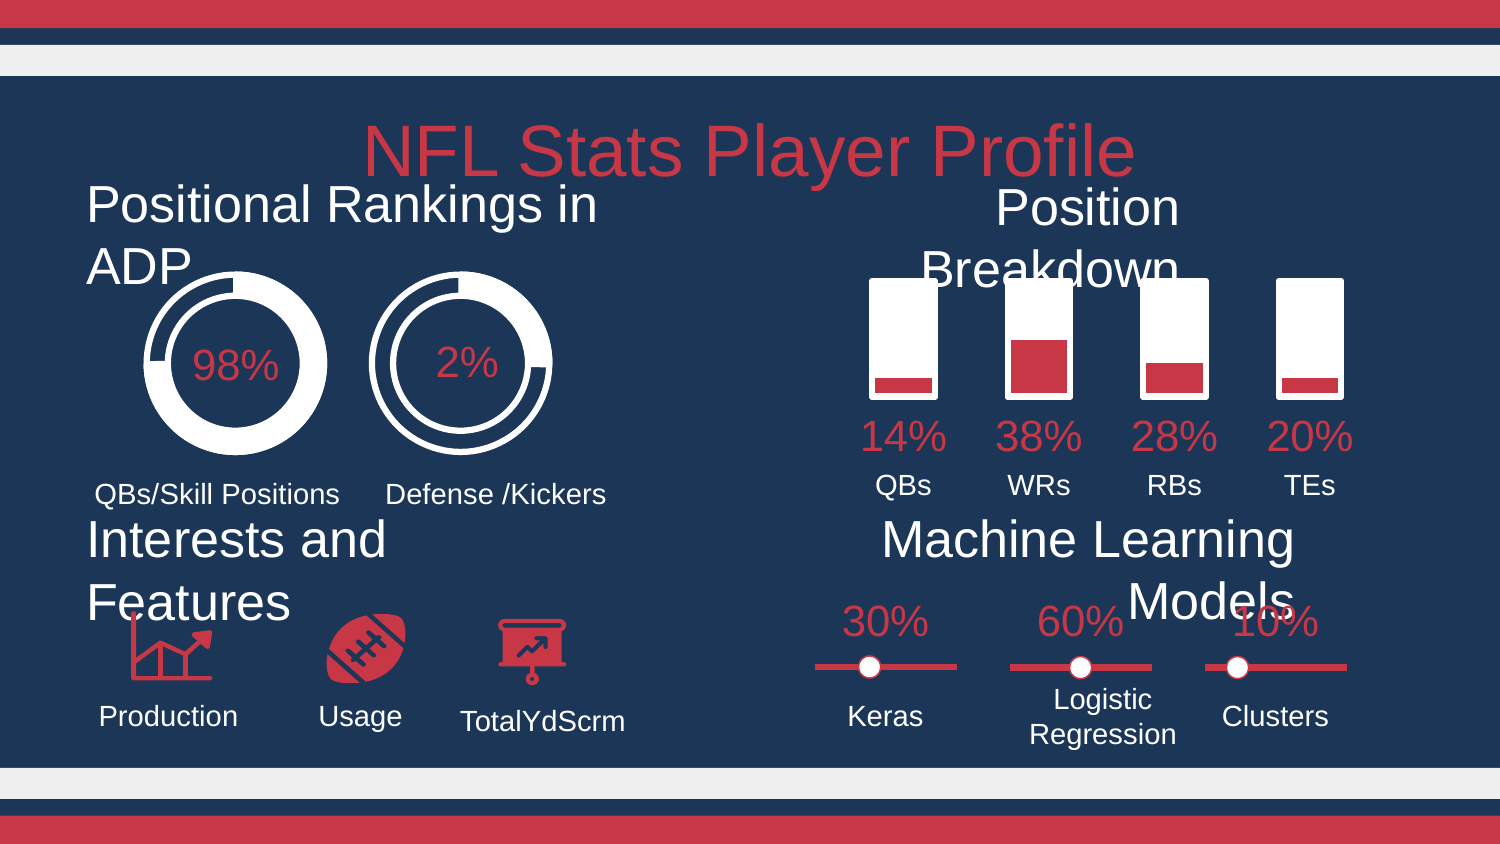

# NFL Stats Player Profile
Positional Rankings in ADP
Position Breakdown

2%
98%

14%
38%
28%
20%
QBs/Skill Positions
Defense /Kickers
QBs
WRs
RBs
TEs
Machine Learning Models
Interests and Features
60%
30%
10%

Production
Usage
Keras
Logistic Regression
Clusters
TotalYdScrm